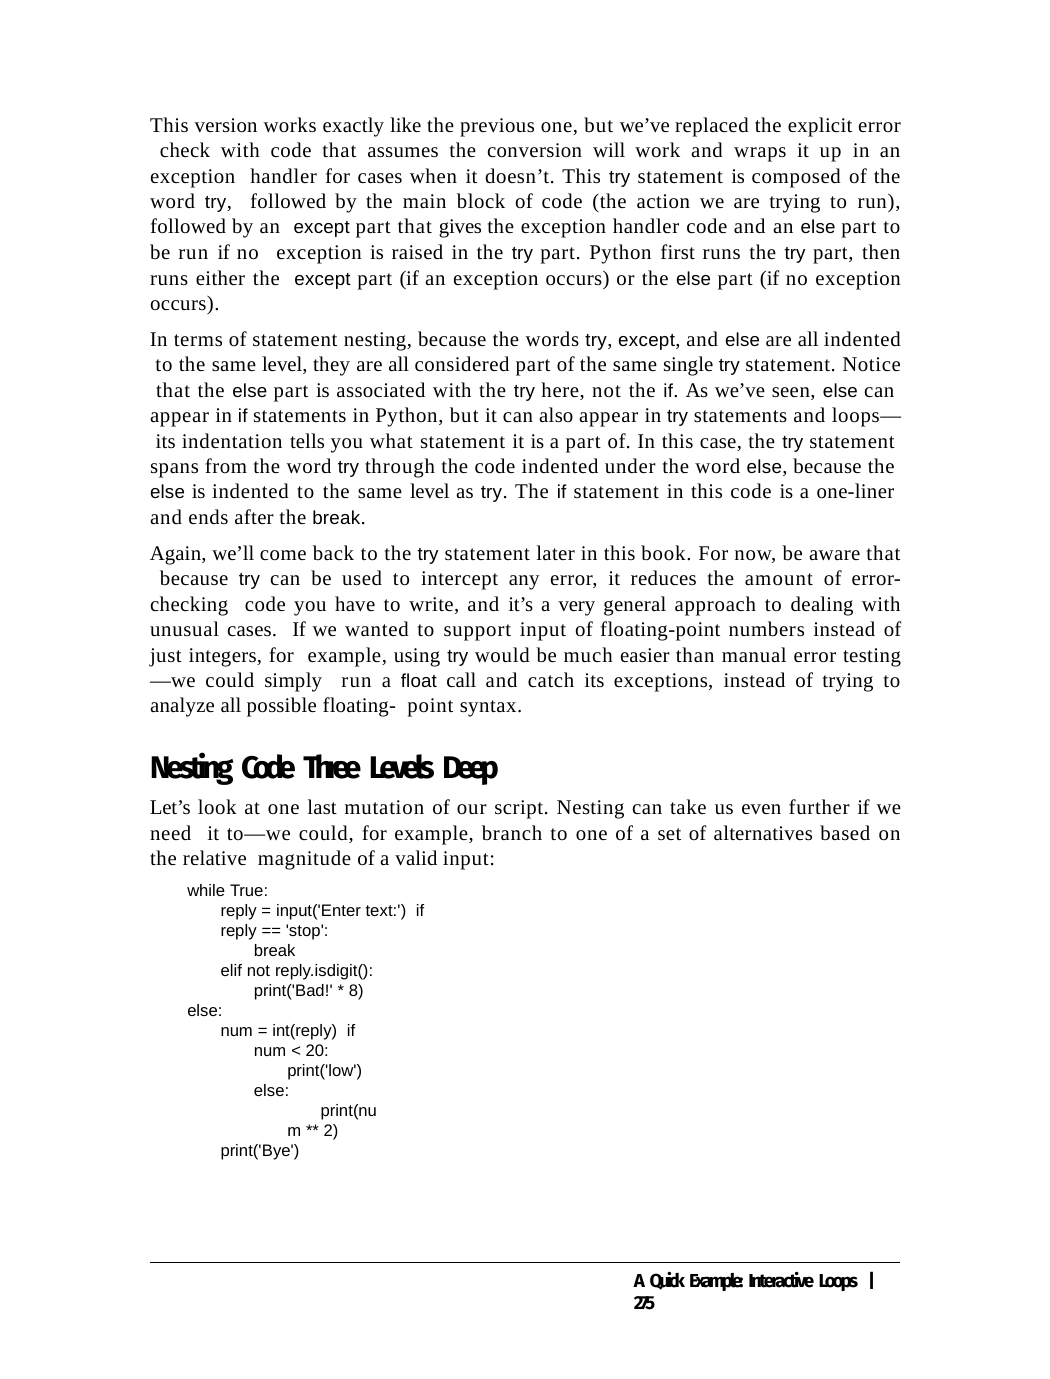

This version works exactly like the previous one, but we’ve replaced the explicit error  check with code that assumes the conversion will work and wraps it up in an exception  handler for cases when it doesn’t. This try statement is composed of the word try,  followed by the main block of code (the action we are trying to run), followed by an  except part that gives the exception handler code and an else part to be run if no  exception is raised in the try part. Python first runs the try part, then runs either the  except part (if an exception occurs) or the else part (if no exception occurs).
In terms of statement nesting, because the words try, except, and else are all indented  to the same level, they are all considered part of the same single try statement. Notice  that the else part is associated with the try here, not the if. As we’ve seen, else can  appear in if statements in Python, but it can also appear in try statements and loops—  its indentation tells you what statement it is a part of. In this case, the try statement  spans from the word try through the code indented under the word else, because the  else is indented to the same level as try. The if statement in this code is a one-liner  and ends after the break.
Again, we’ll come back to the try statement later in this book. For now, be aware that  because try can be used to intercept any error, it reduces the amount of error-checking  code you have to write, and it’s a very general approach to dealing with unusual cases.  If we wanted to support input of floating-point numbers instead of just integers, for  example, using try would be much easier than manual error testing—we could simply  run a float call and catch its exceptions, instead of trying to analyze all possible floating-  point syntax.

Nesting Code Three Levels Deep
Let’s look at one last mutation of our script. Nesting can take us even further if we need  it to—we could, for example, branch to one of a set of alternatives based on the relative  magnitude of a valid input:
while True:
reply = input('Enter text:')  if reply == 'stop':
break
elif not reply.isdigit():  print('Bad!' * 8)
else:
num = int(reply)  if num < 20:
print('low')  else:
print(num ** 2)
print('Bye')

A Quick Example: Interactive Loops  |  275